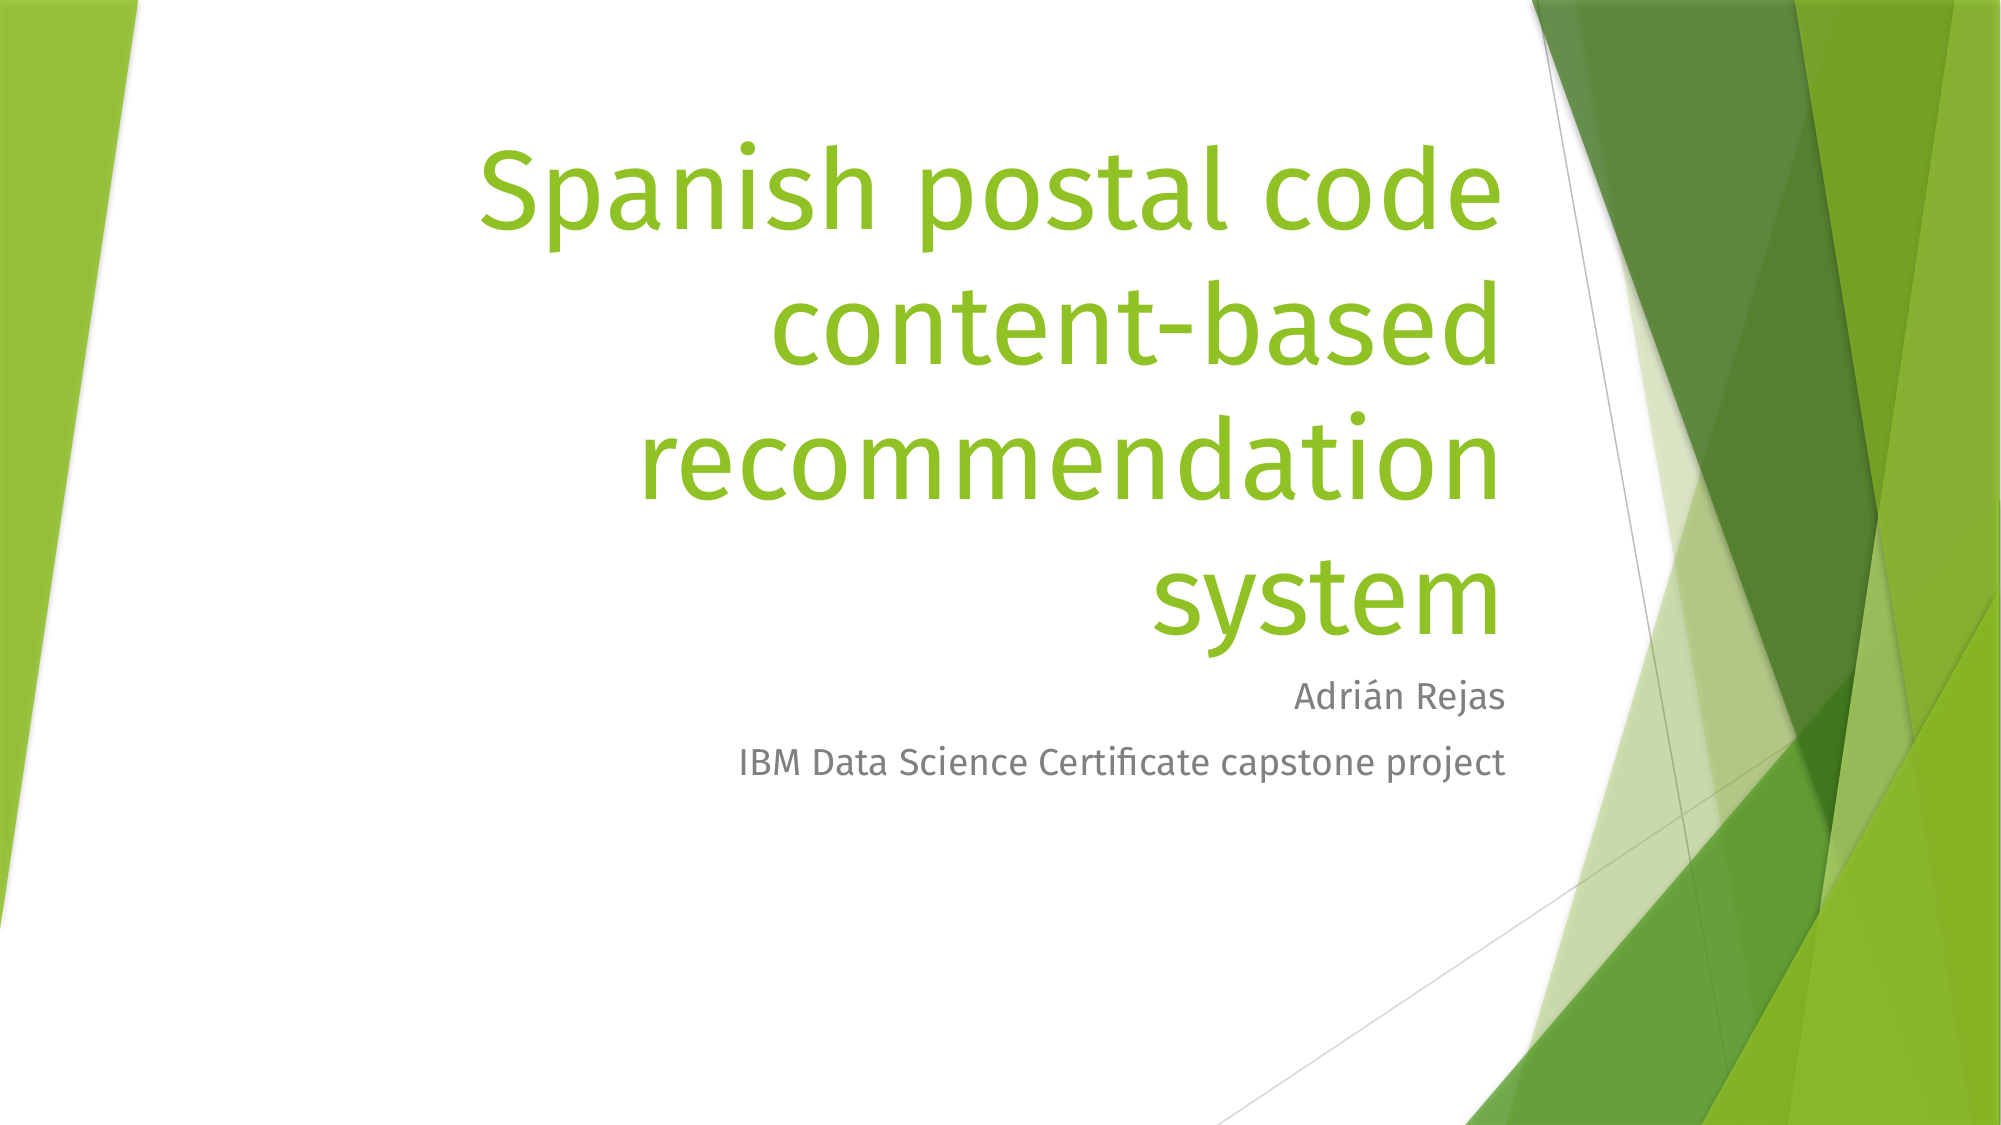

# Spanish postal code content-based recommendation system
Adrián Rejas
IBM Data Science Certificate capstone project